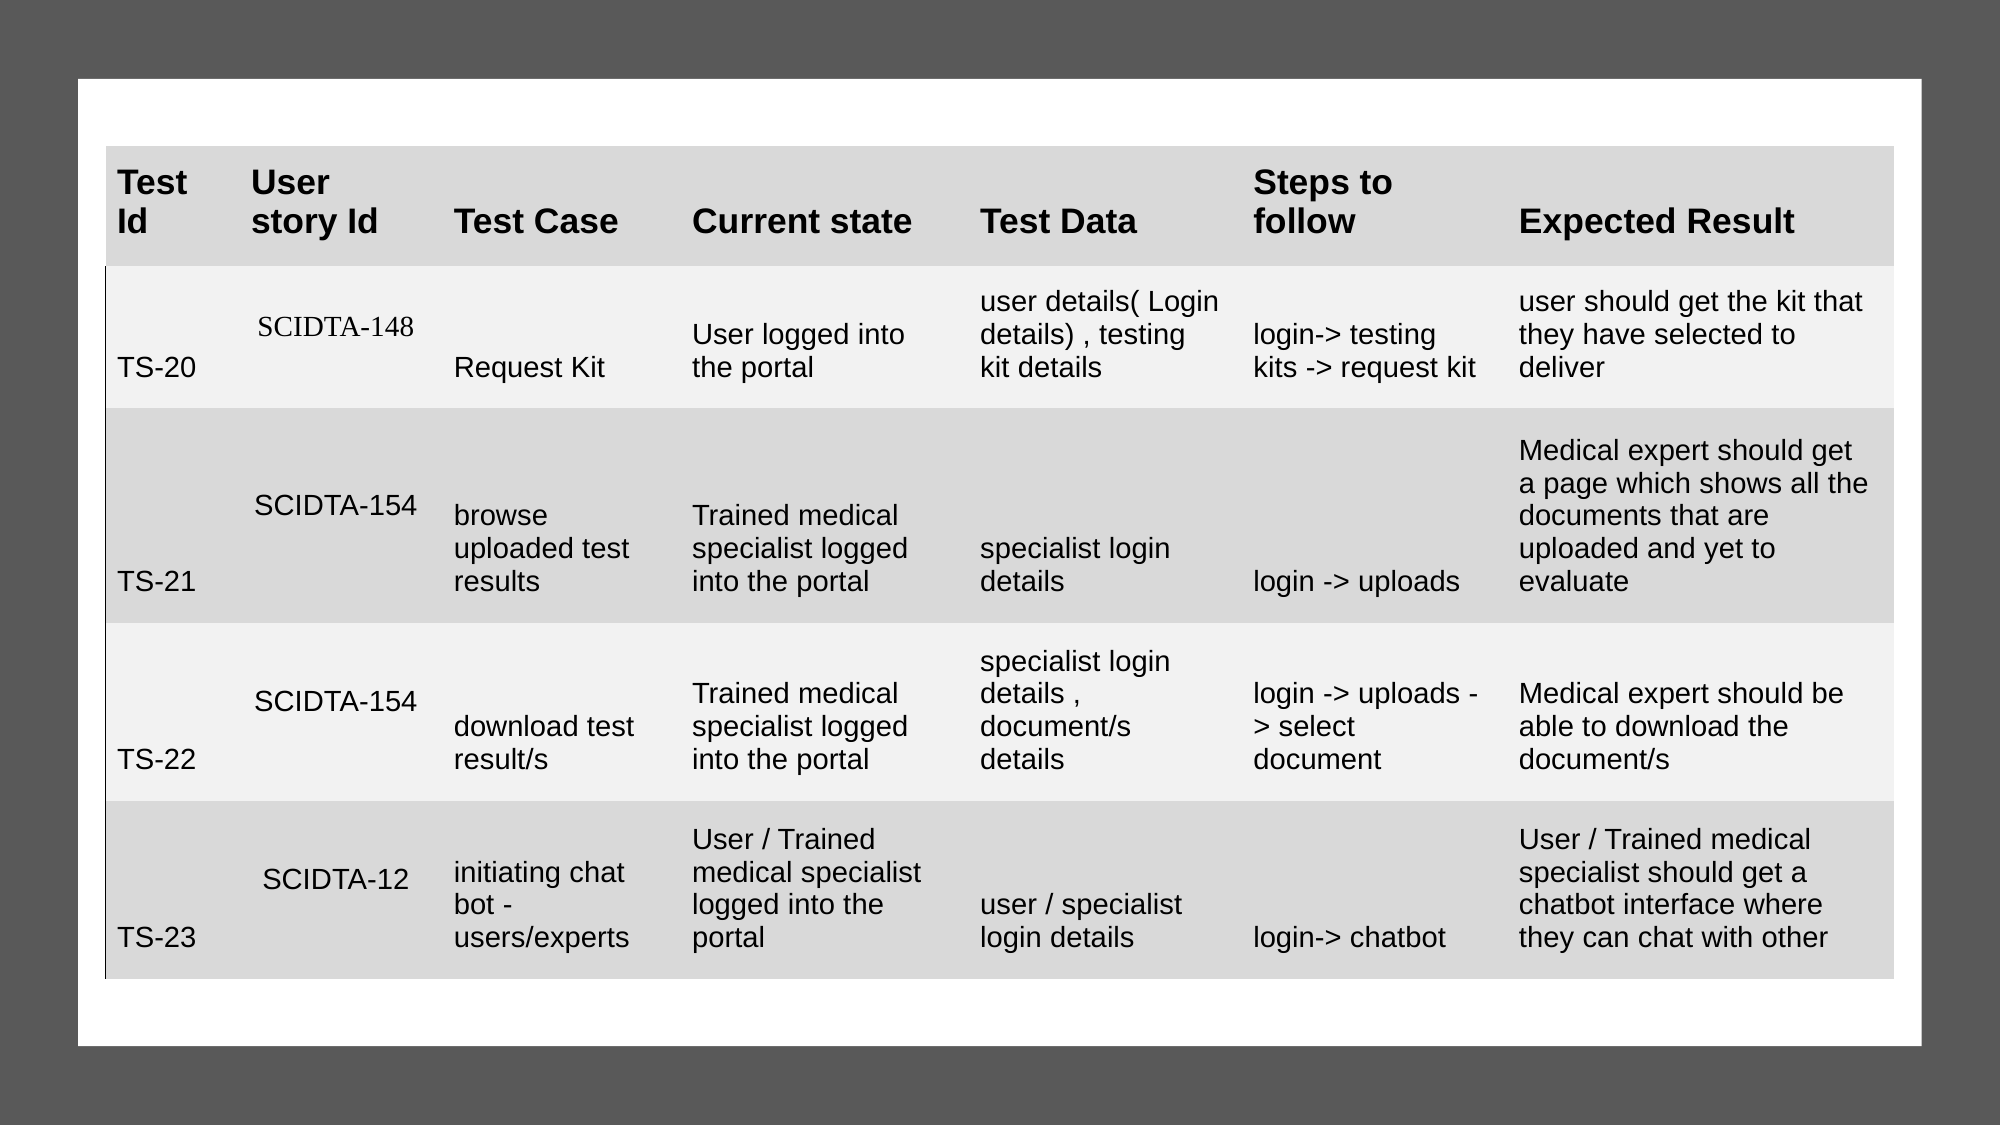

| Test Id | User story Id | Test Case | Current state | Test Data | Steps to follow | Expected Result |
| --- | --- | --- | --- | --- | --- | --- |
| TS-20 | SCIDTA-148 | Request Kit | User logged into the portal | user details( Login details) , testing kit details | login-> testing kits -> request kit | user should get the kit that they have selected to deliver |
| TS-21 | SCIDTA-154 | browse uploaded test results | Trained medical specialist logged into the portal | specialist login details | login -> uploads | Medical expert should get a page which shows all the documents that are uploaded and yet to evaluate |
| TS-22 | SCIDTA-154 | download test result/s | Trained medical specialist logged into the portal | specialist login details , document/s details | login -> uploads -> select document | Medical expert should be able to download the document/s |
| TS-23 | SCIDTA-12 | initiating chat bot - users/experts | User / Trained medical specialist logged into the portal | user / specialist login details | login-> chatbot | User / Trained medical specialist should get a chatbot interface where they can chat with other |